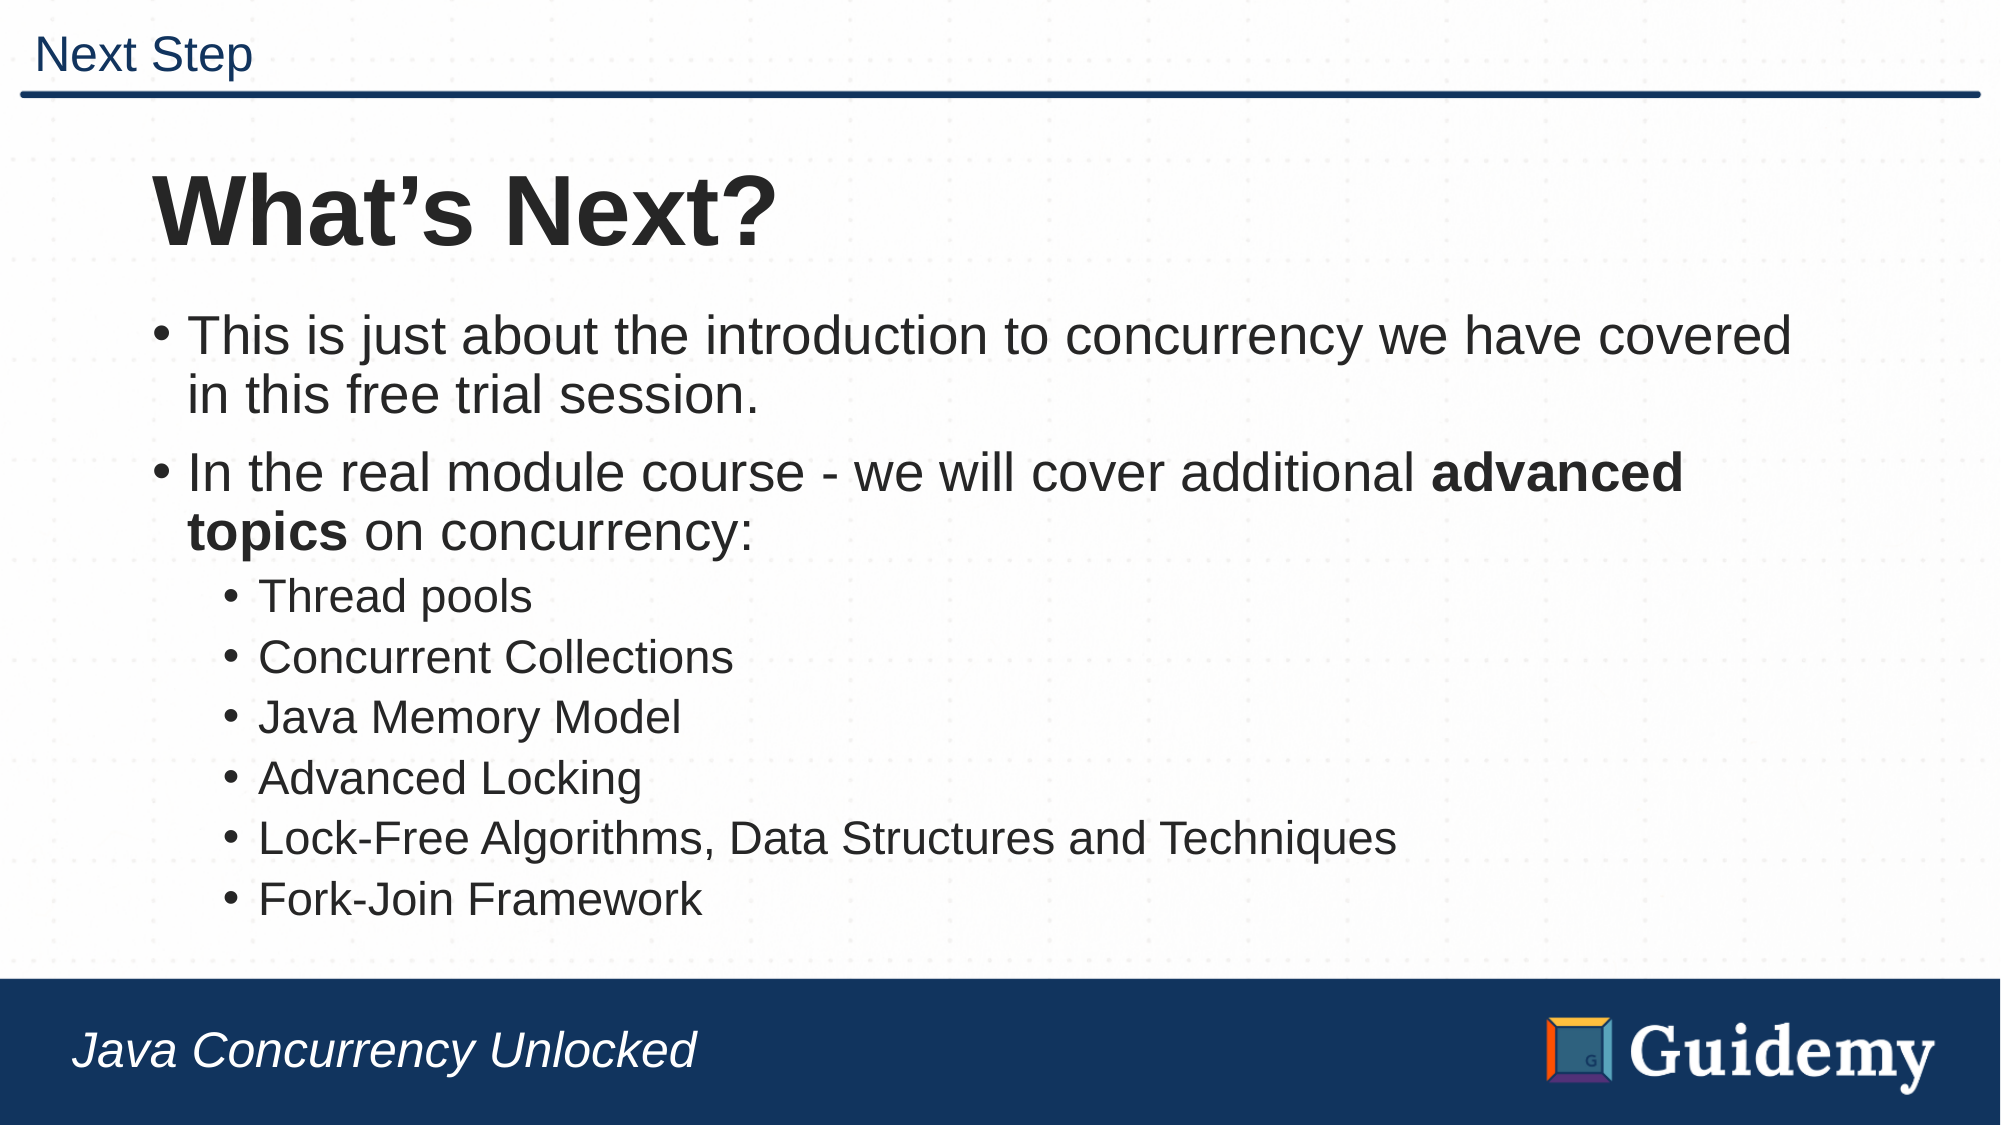

# Next Step
What’s Next?
This is just about the introduction to concurrency we have covered in this free trial session.
In the real module course - we will cover additional advanced topics on concurrency:
Thread pools
Concurrent Collections
Java Memory Model
Advanced Locking
Lock-Free Algorithms, Data Structures and Techniques
Fork-Join Framework
Java Concurrency Unlocked